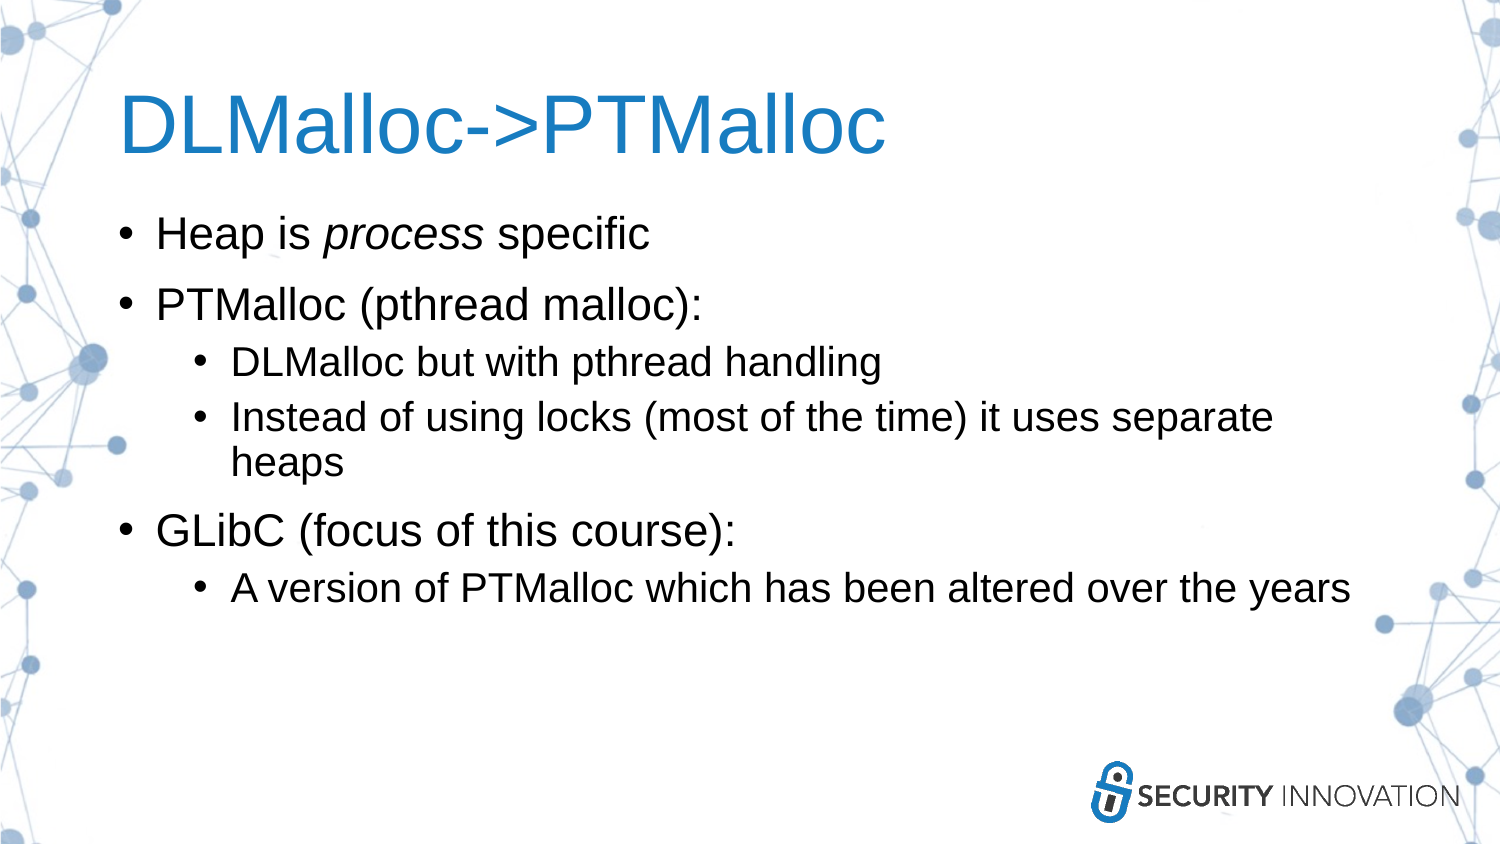

# DLMalloc->PTMalloc
Heap is process specific
PTMalloc (pthread malloc):
DLMalloc but with pthread handling
Instead of using locks (most of the time) it uses separate heaps
GLibC (focus of this course):
A version of PTMalloc which has been altered over the years